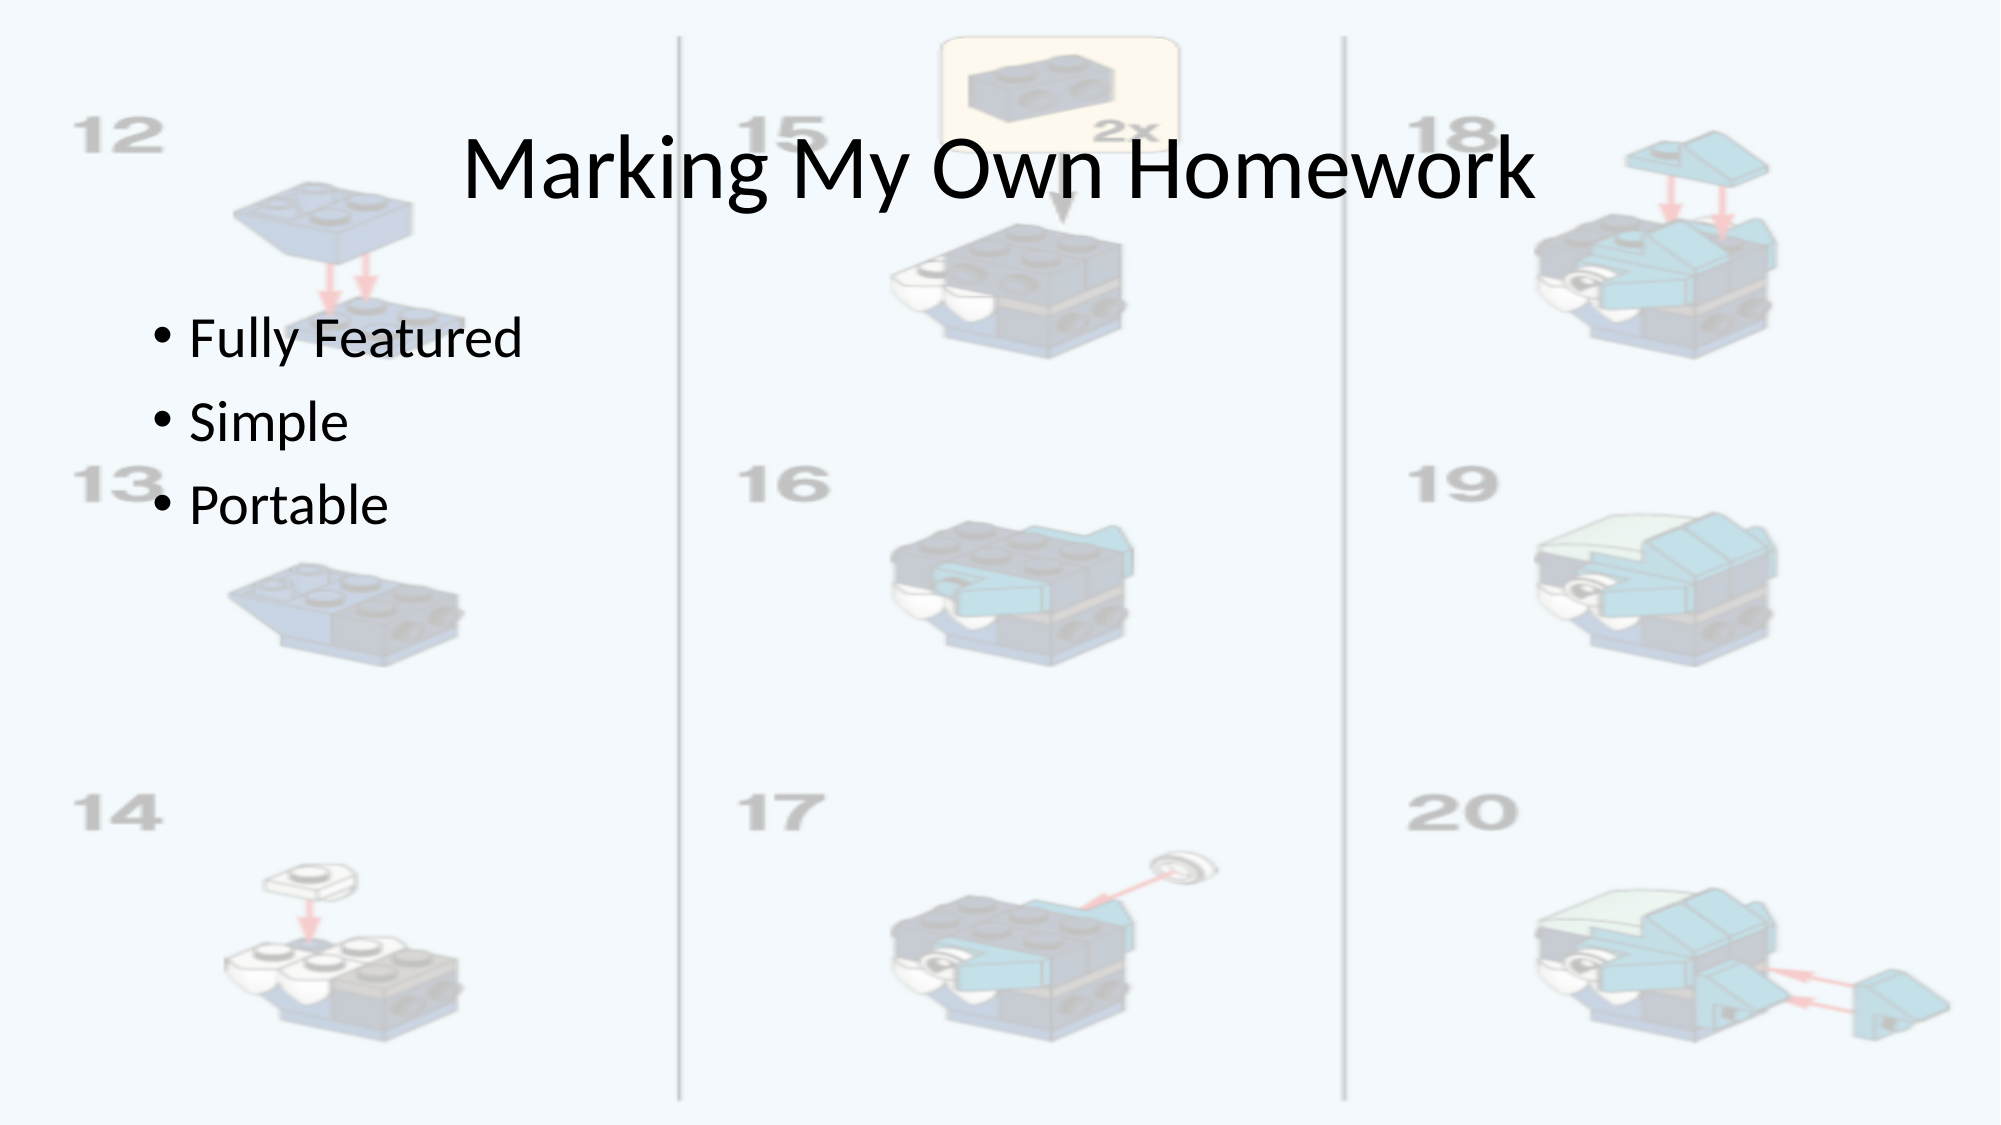

# Marking My Own Homework
Fully Featured
Simple
Portable